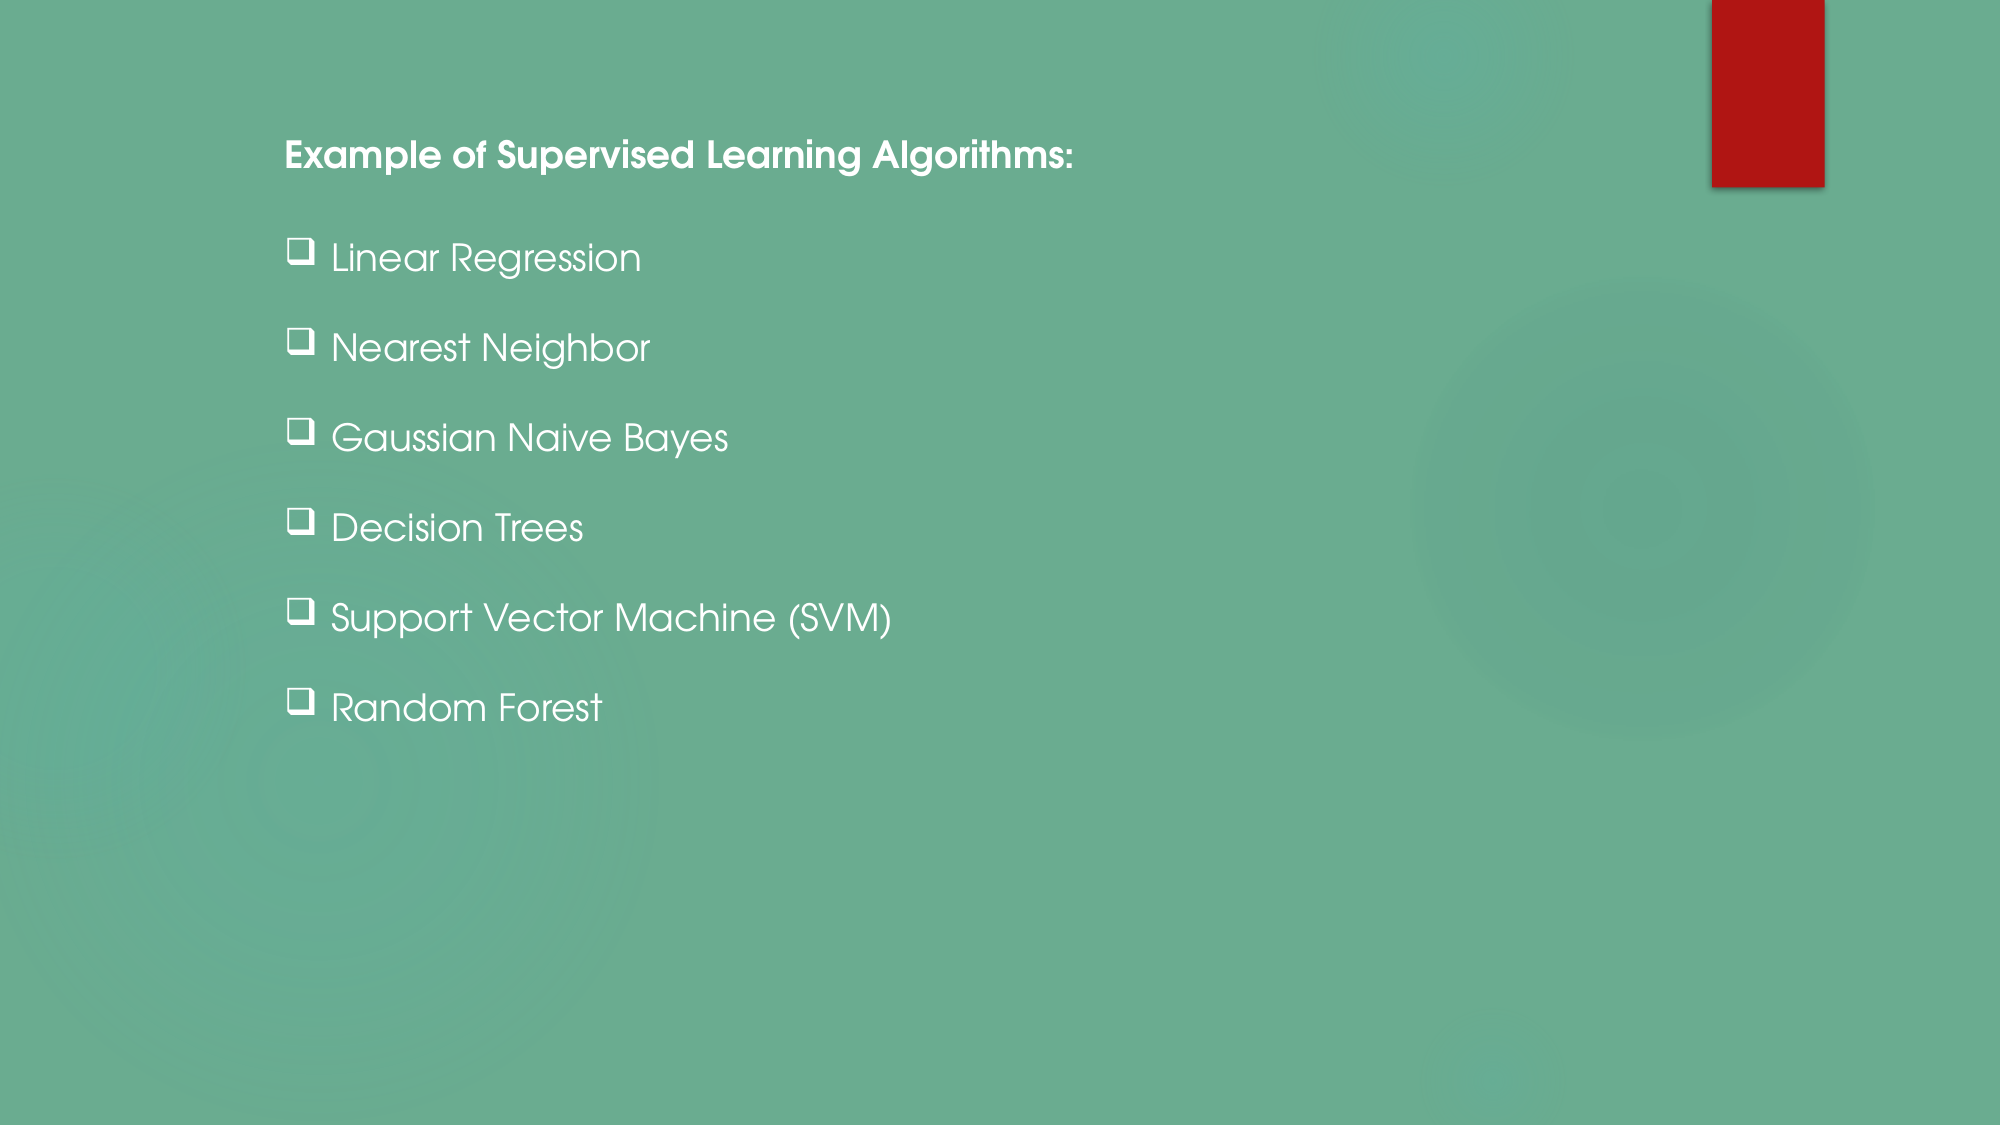

Example of Supervised Learning Algorithms:
Linear Regression

Nearest Neighbor

Gaussian Naive Bayes

Decision Trees

Support Vector Machine (SVM)

Random Forest